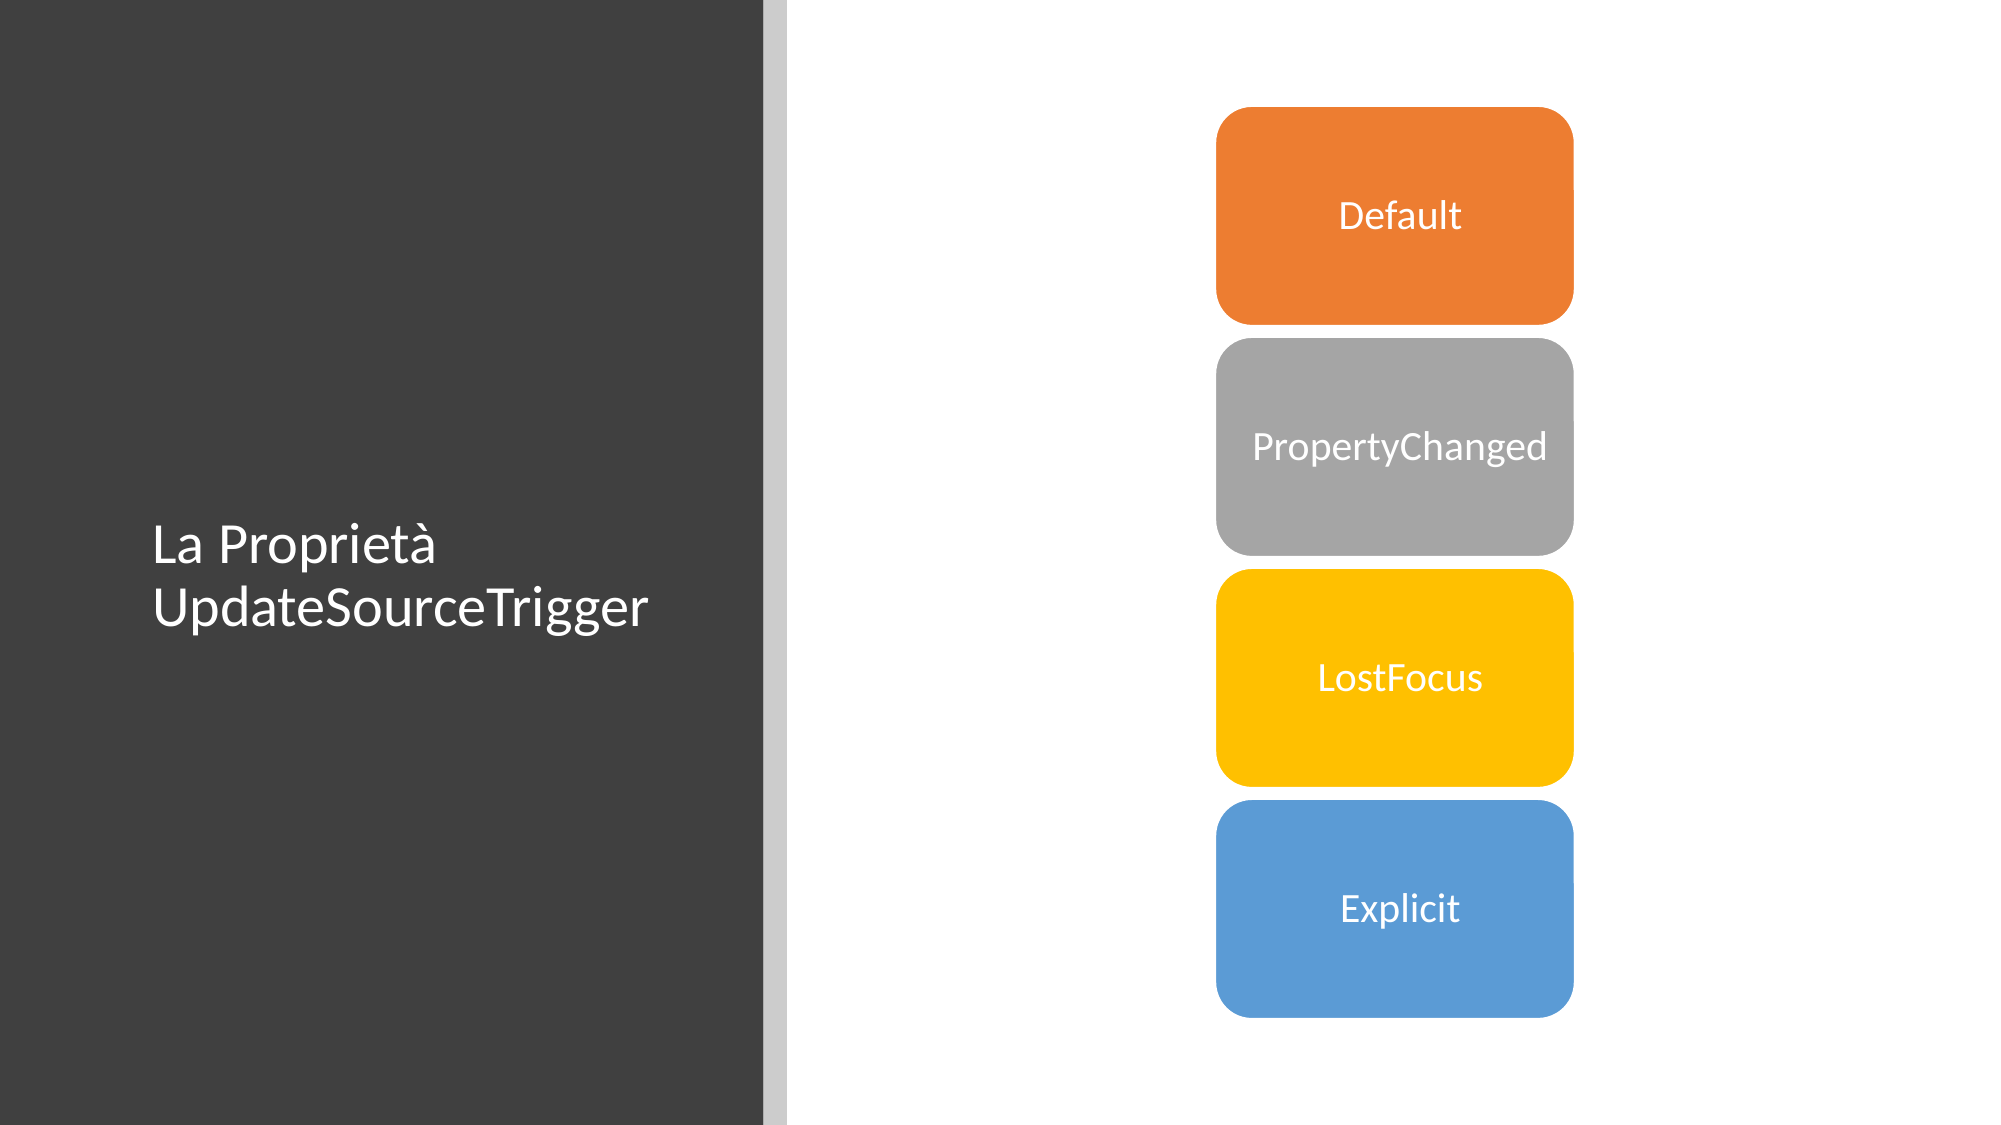

Default
PropertyChanged
LostFocus
Explicit
# La Proprietà UpdateSourceTrigger